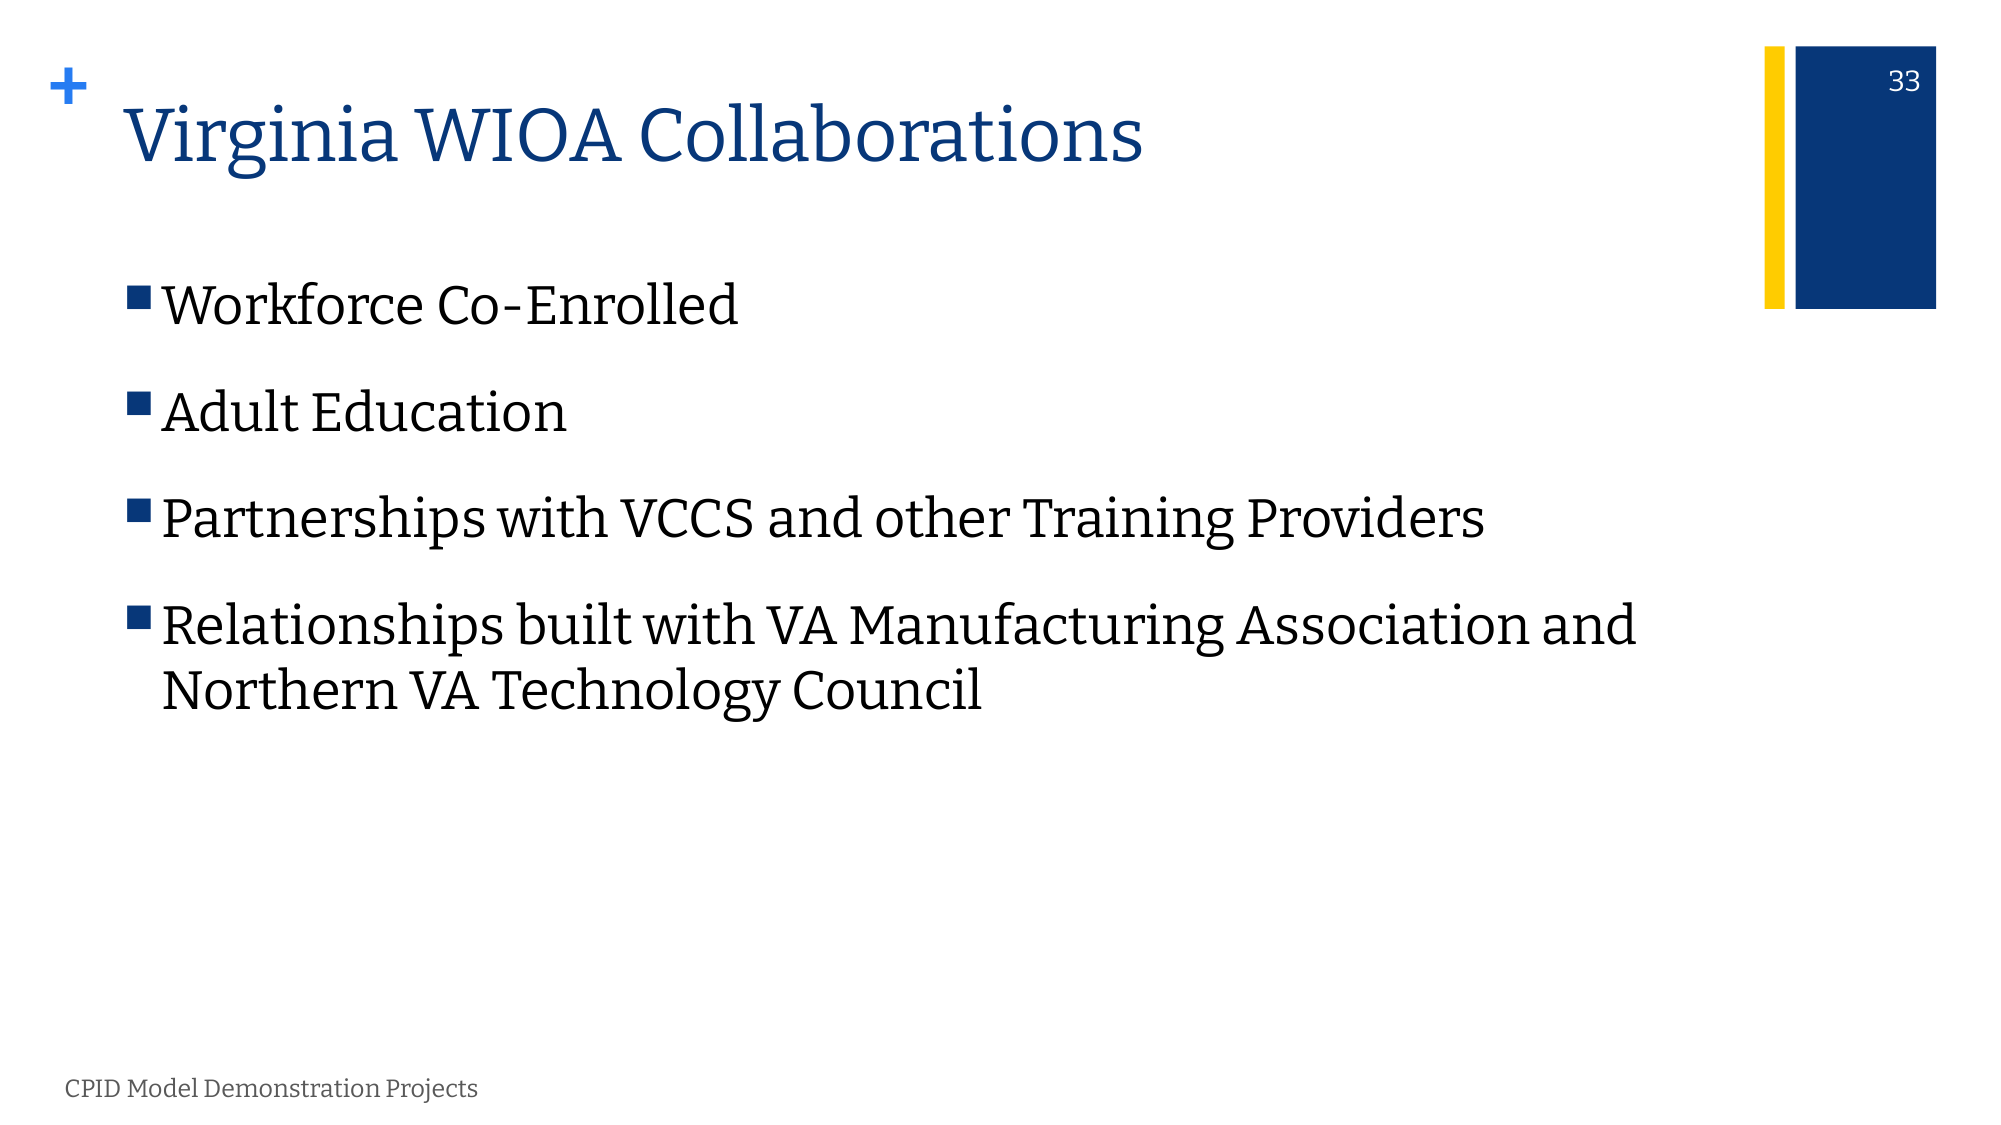

33
# Virginia WIOA Collaborations
Workforce Co-Enrolled
Adult Education
Partnerships with VCCS and other Training Providers
Relationships built with VA Manufacturing Association and Northern VA Technology Council